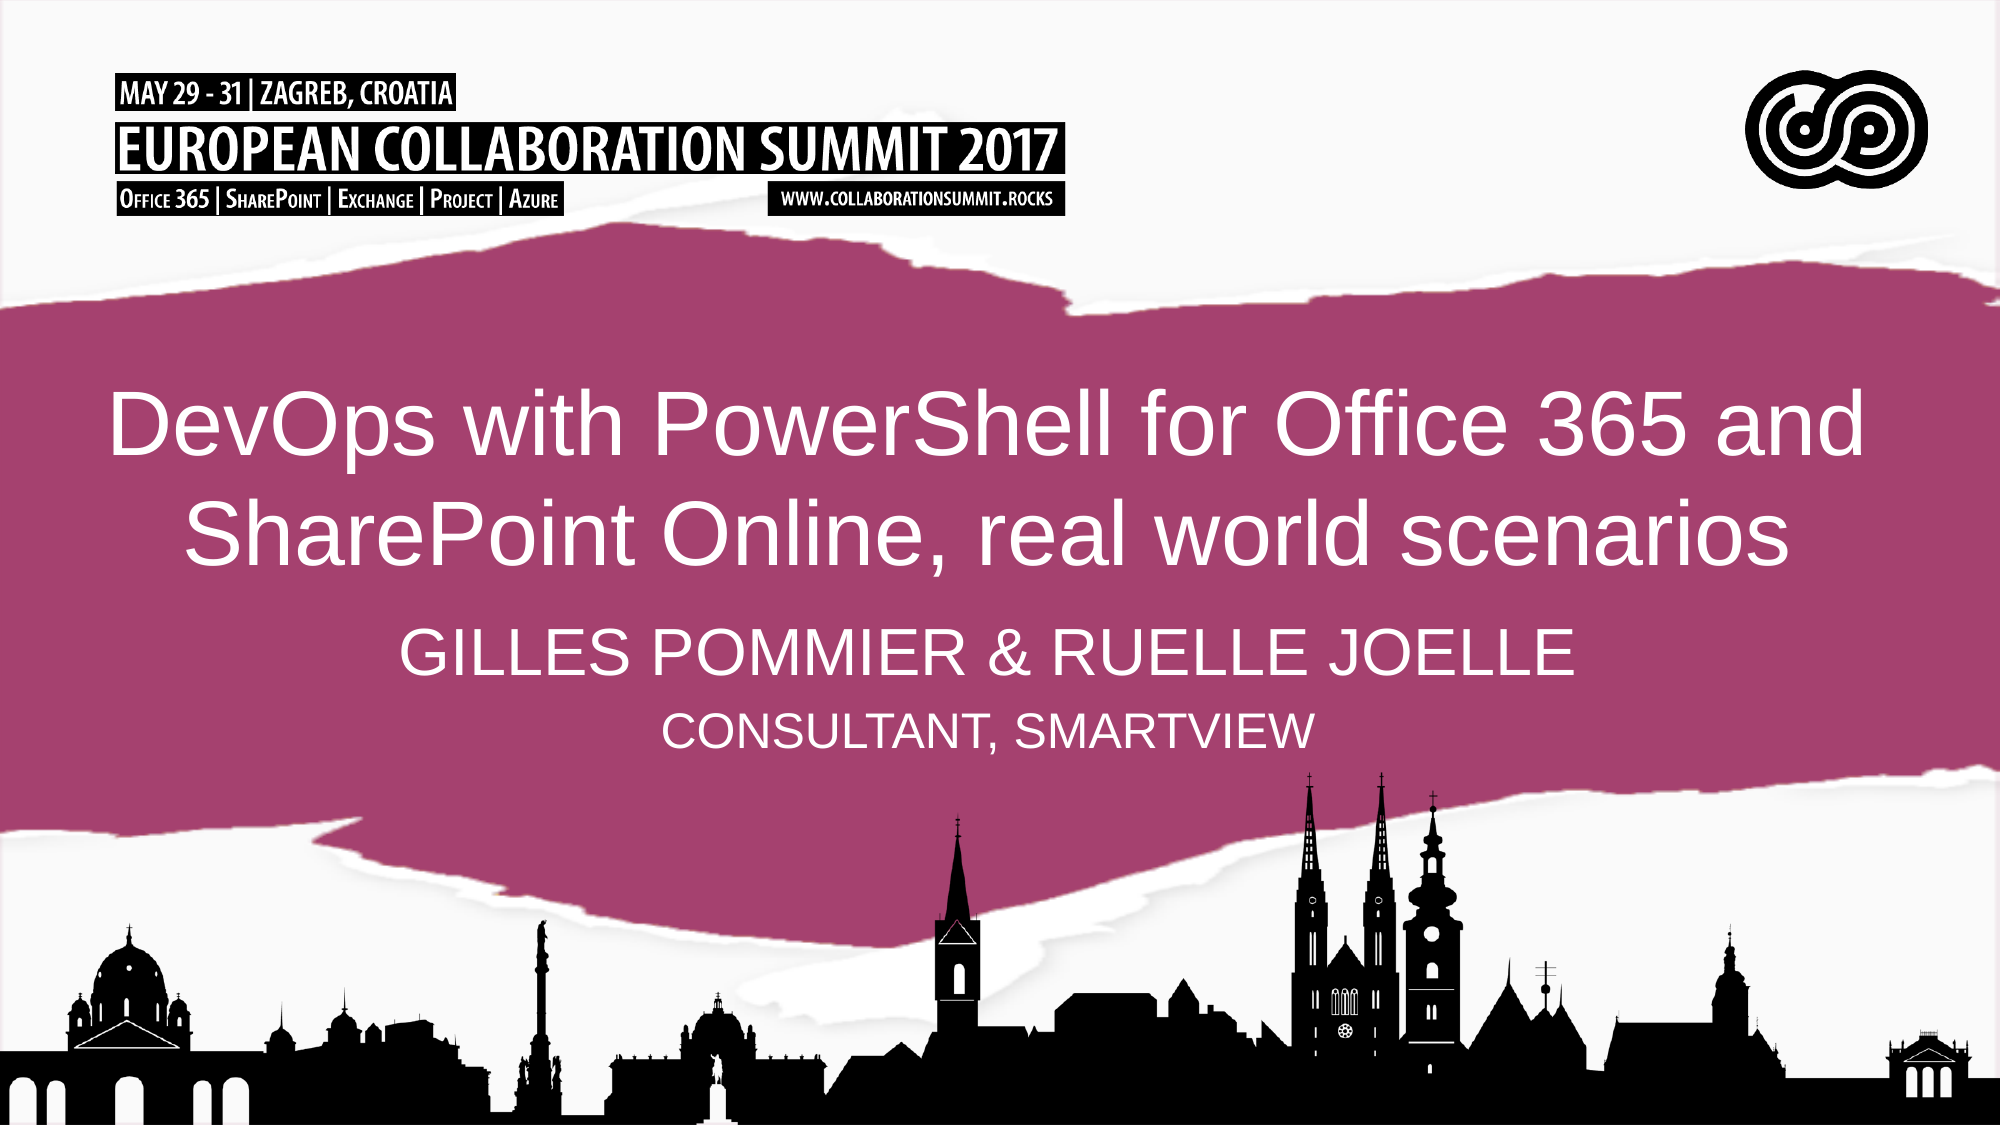

# DevOps with PowerShell for Office 365 and SharePoint Online, real world scenarios
Gilles Pommier & Ruelle Joelle
Consultant, Smartview